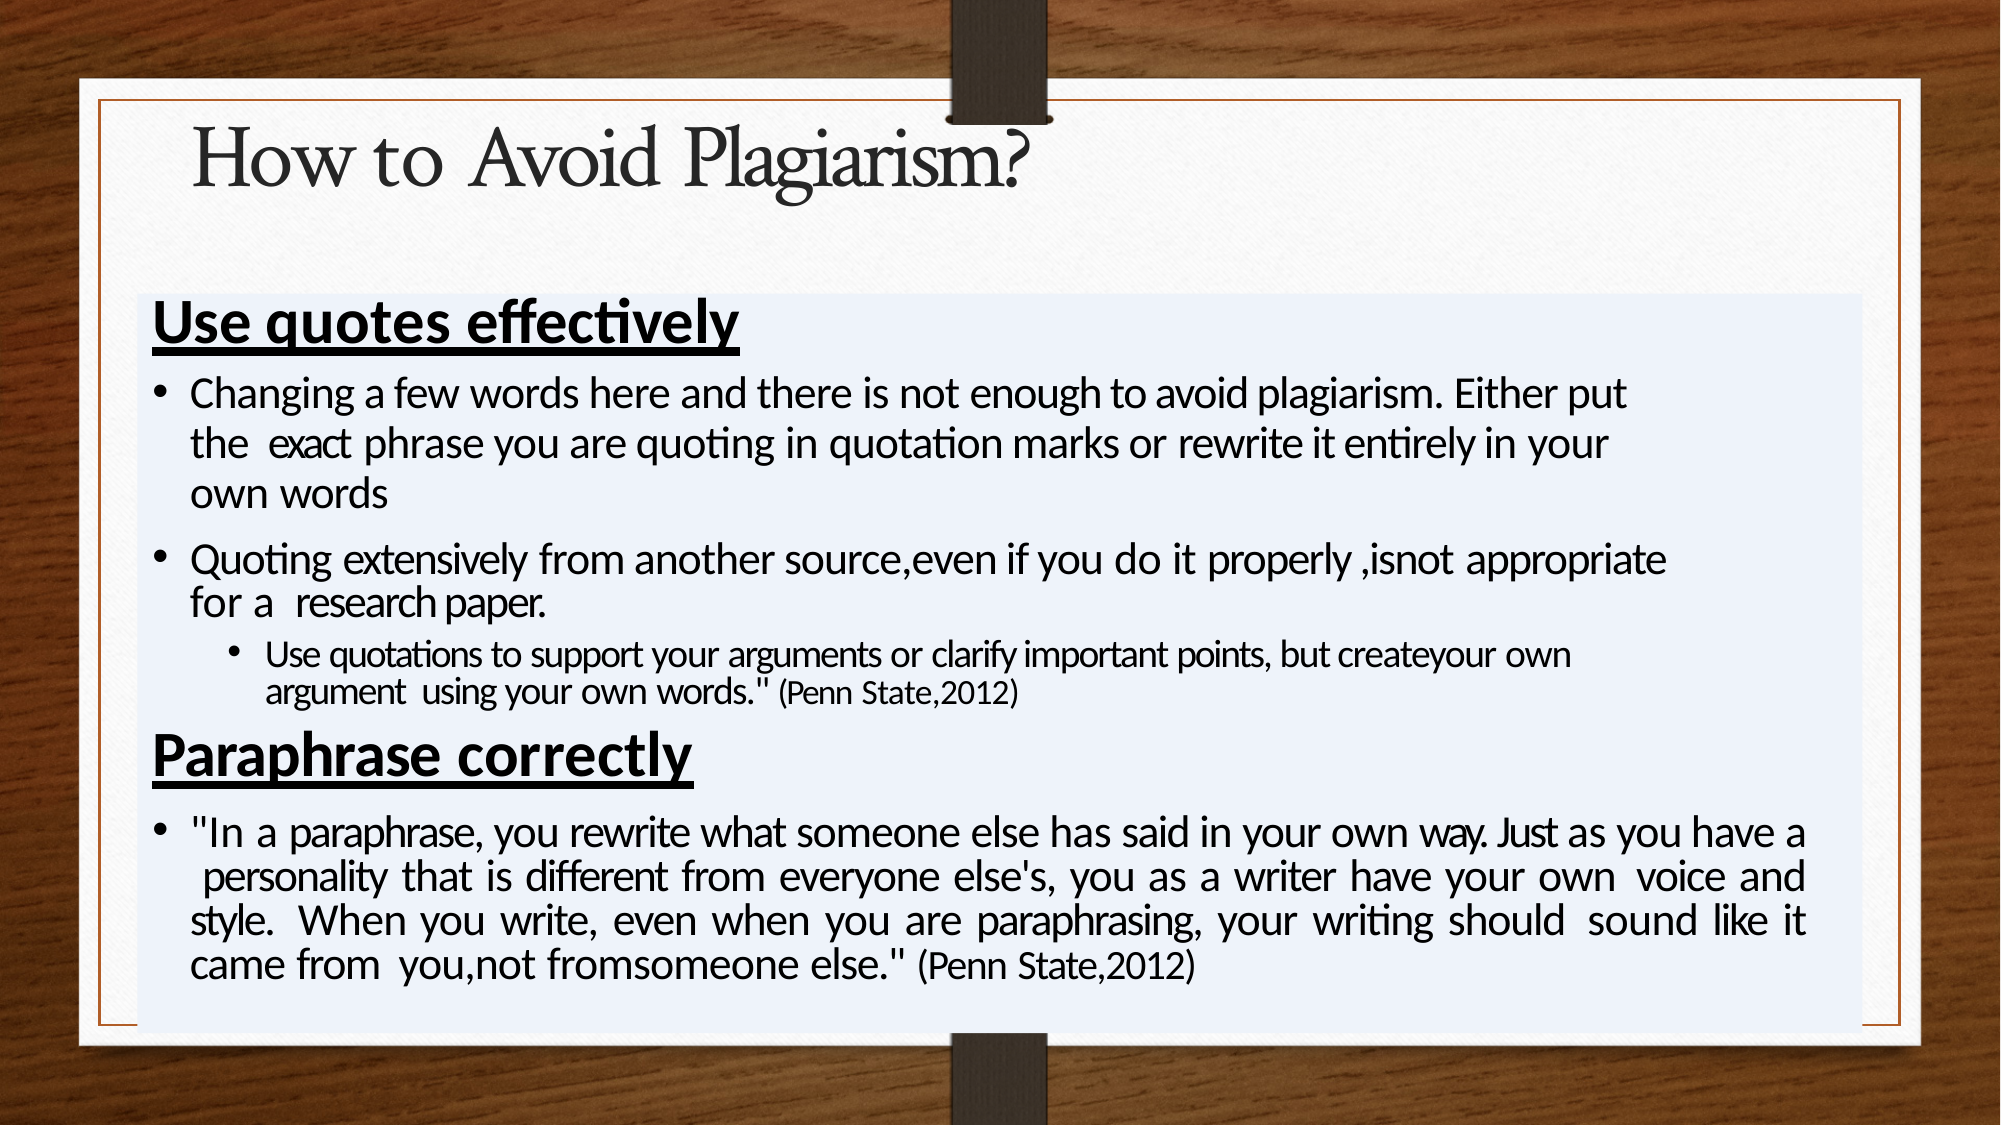

# How to Avoid Plagiarism?
Use quotes effectively
Changing a few words here and there is not enough to avoid plagiarism. Either put the  exact phrase you are quoting in quotation marks or rewrite it entirely in your own words
Quoting extensively from another source,even if you do it properly ,isnot appropriate for a  research paper.
Use quotations to support your arguments or clarify important points, but createyour own argument  using your own words." (Penn State,2012)
Paraphrase correctly
"In a paraphrase, you rewrite what someone else has said in your own way. Just as you have a  personality that is different from everyone else's, you as a writer have your own voice and style.  When you write, even when you are paraphrasing, your writing should sound like it came from  you,not fromsomeone else." (Penn State,2012)